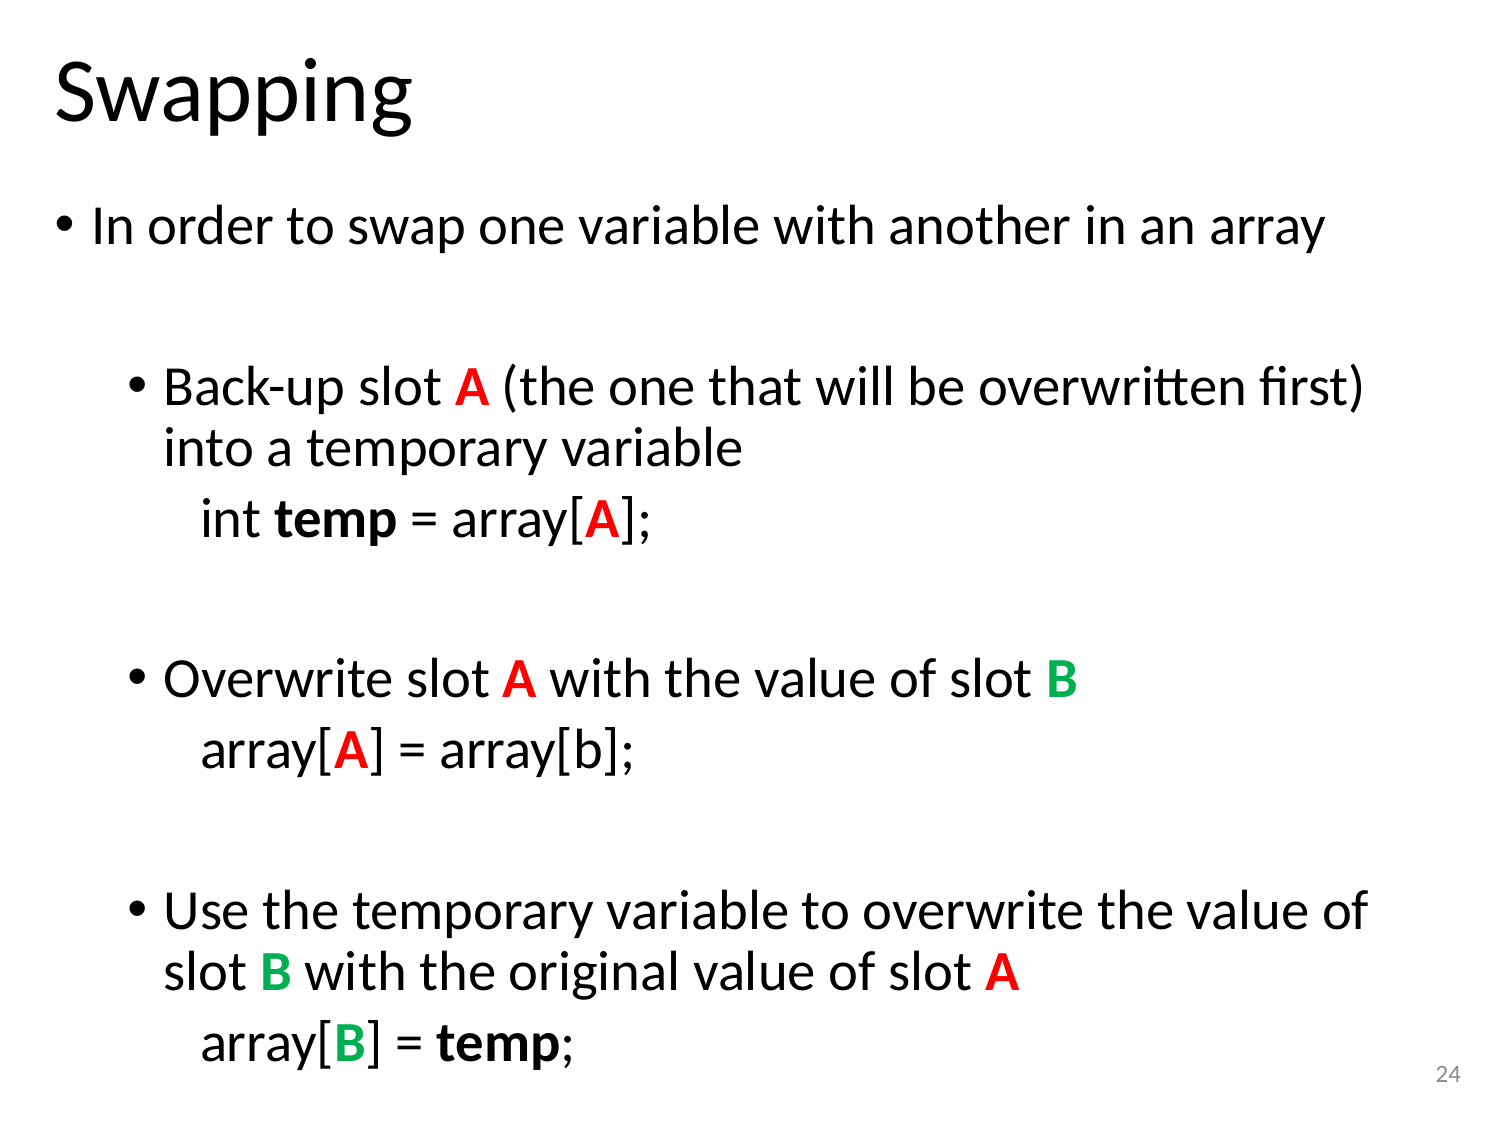

# Swapping
In order to swap one variable with another in an array

Back-up slot A (the one that will be overwritten first) into a temporary variable
int temp = array[A];

Overwrite slot A with the value of slot B
array[A] = array[b];

Use the temporary variable to overwrite the value of slot B with the original value of slot A
array[B] = temp;

24